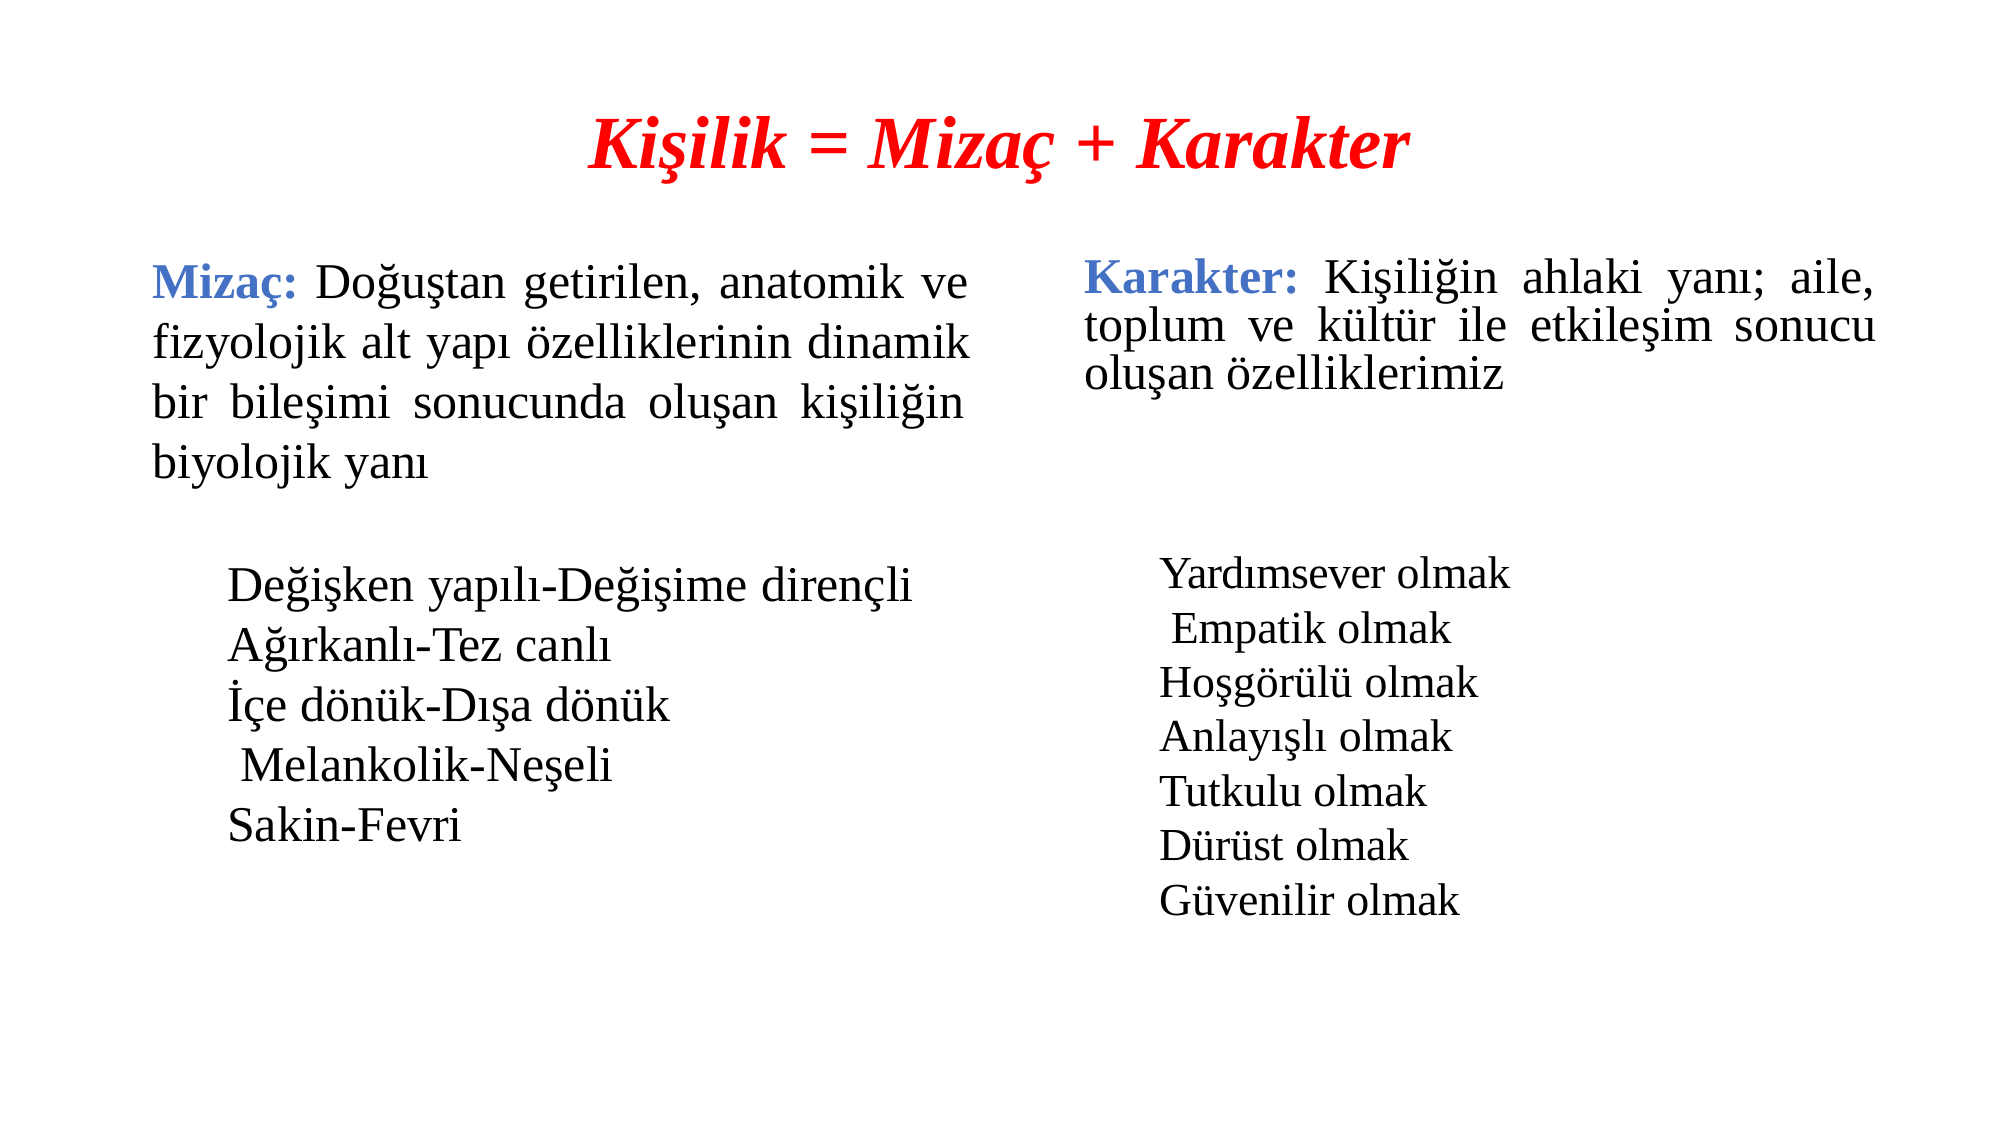

# Kişilik = Mizaç + Karakter
Karakter: Kişiliğin ahlaki yanı; aile,  toplum ve kültür ile etkileşim sonucu  oluşan özelliklerimiz
Mizaç: Doğuştan getirilen, anatomik ve  fizyolojik alt yapı özelliklerinin dinamik  bir bileşimi sonucunda oluşan kişiliğin  biyolojik yanı

Değişken yapılı-Değişime dirençli
Ağırkanlı-Tez canlı  İçe dönük-Dışa dönük  Melankolik-Neşeli  Sakin-Fevri
Yardımsever olmak  Empatik olmak  Hoşgörülü olmak  Anlayışlı olmak  Tutkulu olmak  Dürüst olmak  Güvenilir olmak